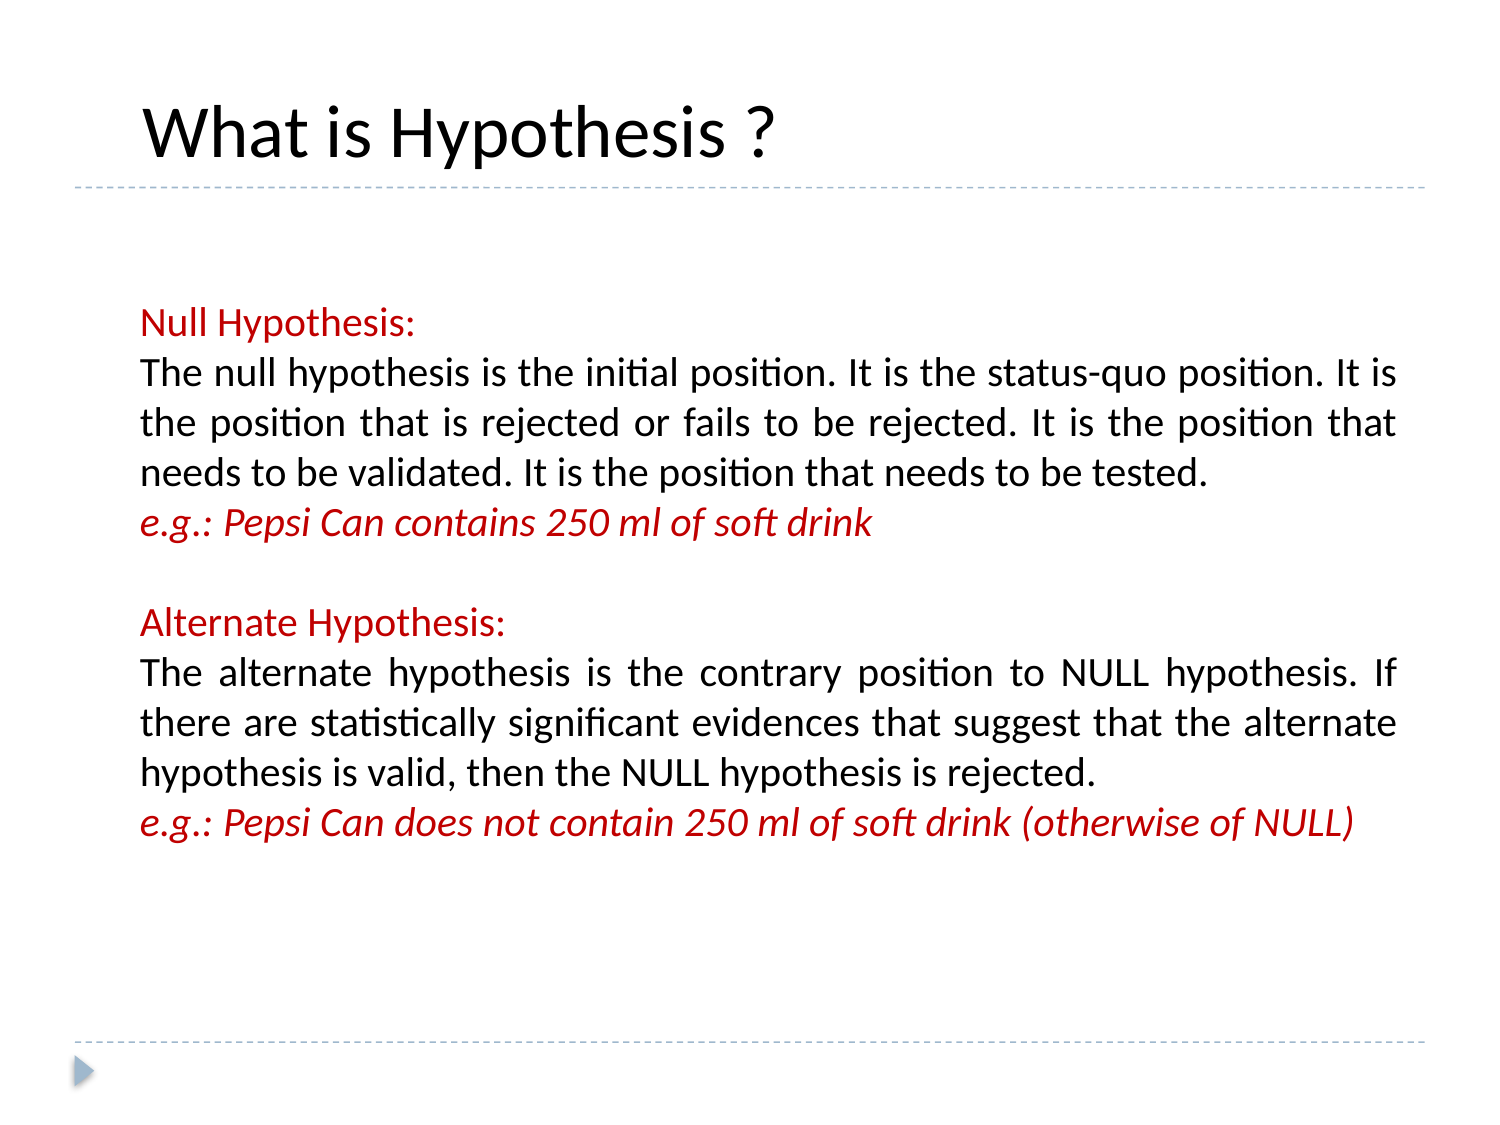

What is Hypothesis ?
Null Hypothesis:
The null hypothesis is the initial position. It is the status-quo position. It is the position that is rejected or fails to be rejected. It is the position that needs to be validated. It is the position that needs to be tested.
e.g.: Pepsi Can contains 250 ml of soft drink

Alternate Hypothesis:
The alternate hypothesis is the contrary position to NULL hypothesis. If there are statistically significant evidences that suggest that the alternate hypothesis is valid, then the NULL hypothesis is rejected.
e.g.: Pepsi Can does not contain 250 ml of soft drink (otherwise of NULL)